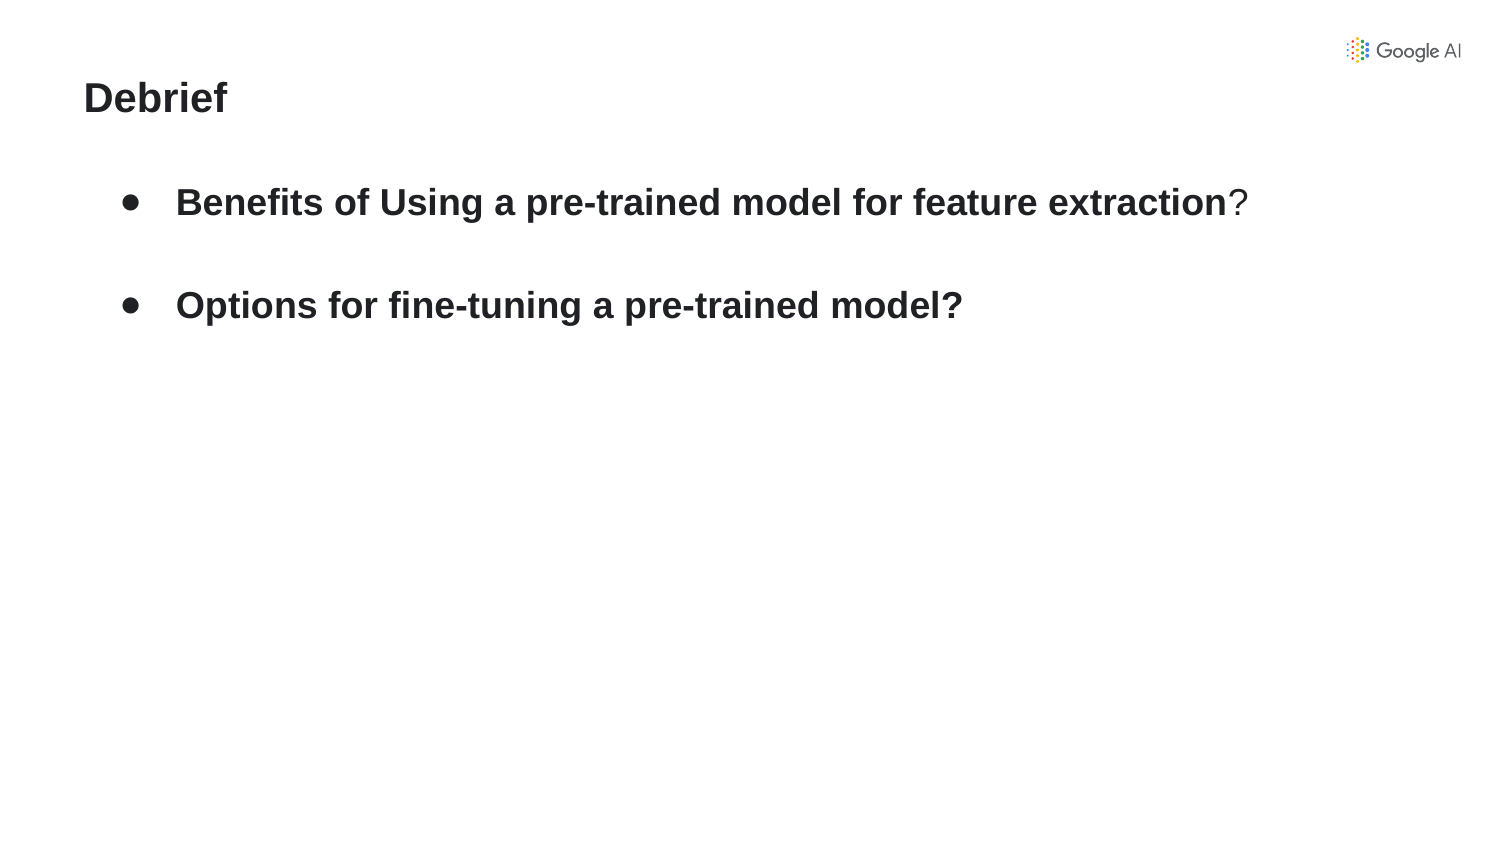

# Debrief
Benefits of Using a pre-trained model for feature extraction?

Options for fine-tuning a pre-trained model?